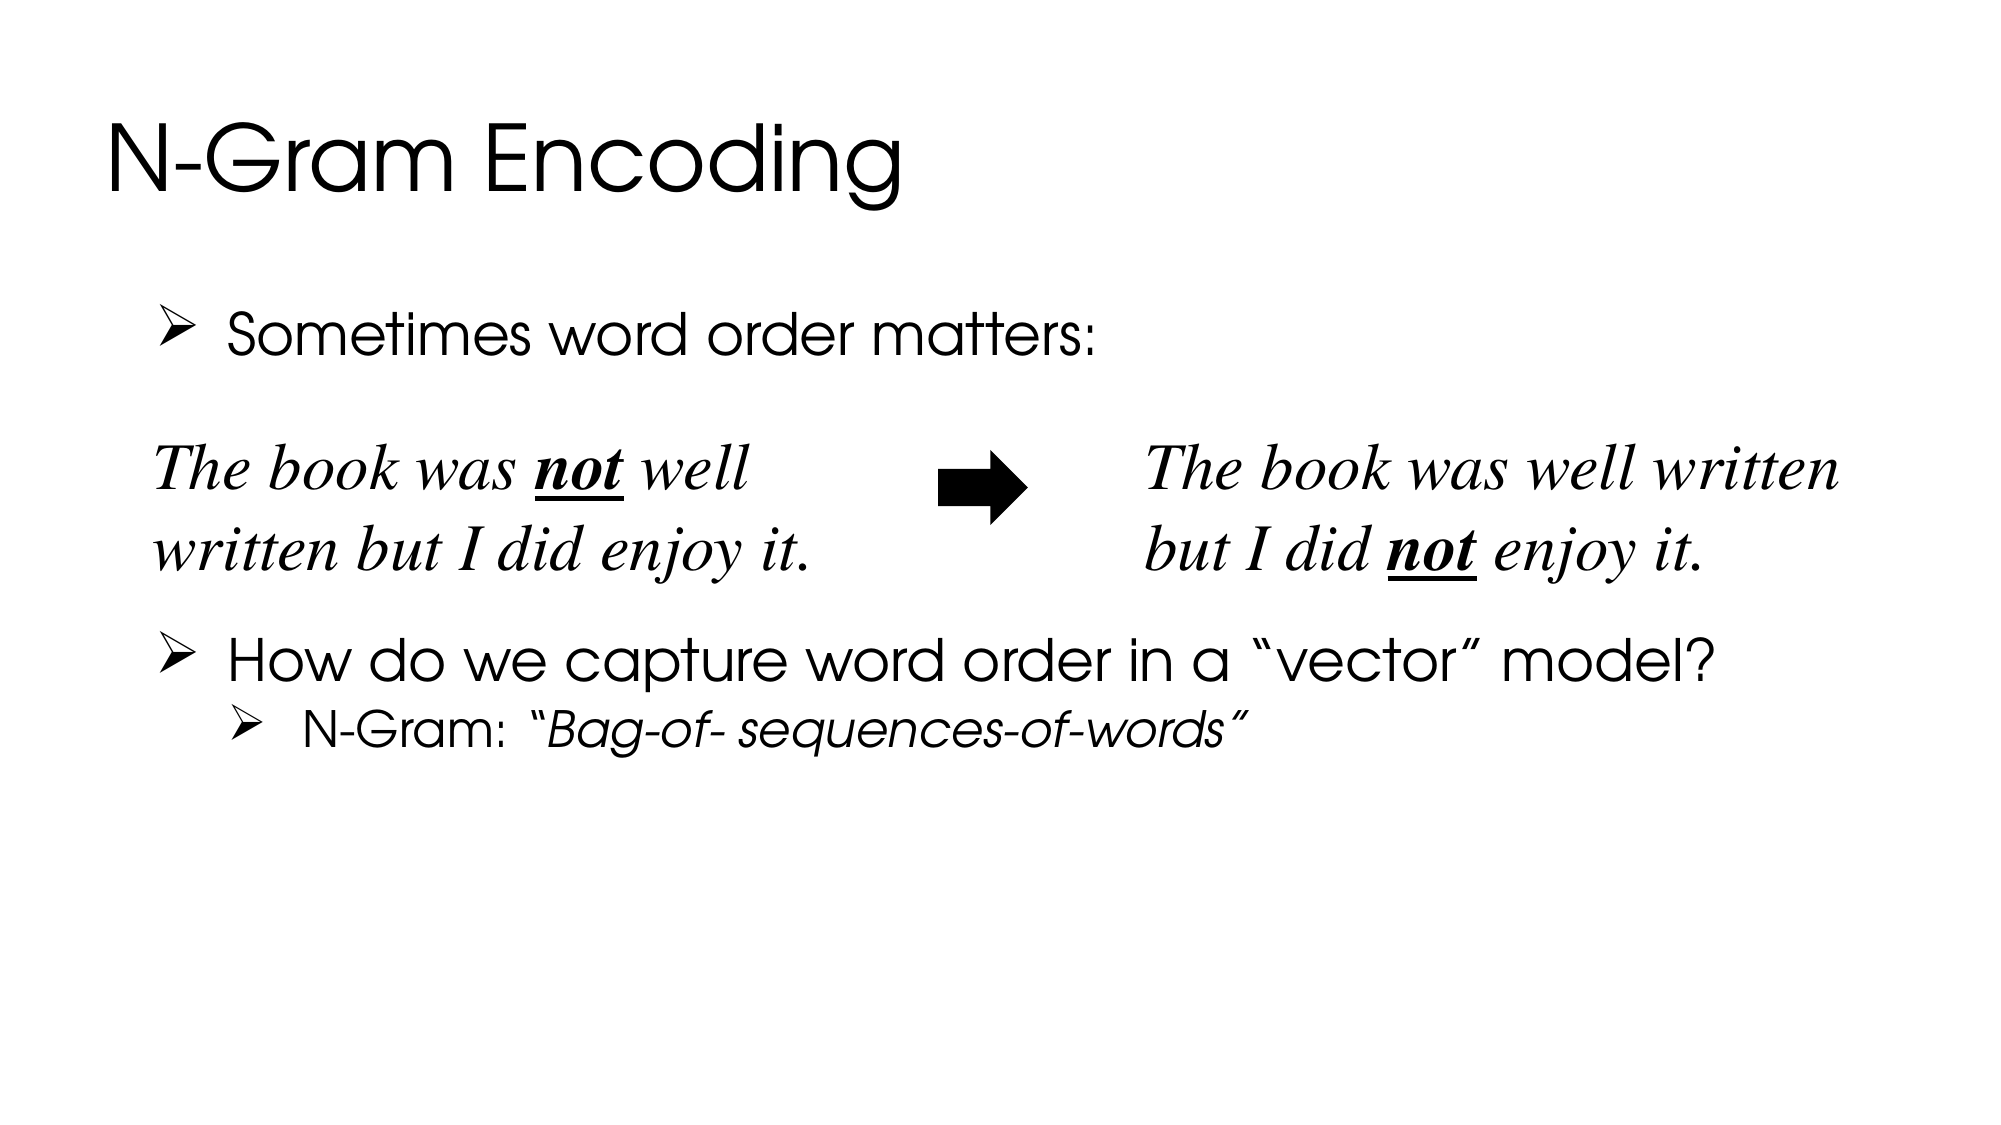

# N-Gram Encoding
Sometimes word order matters:

How do we capture word order in a “vector” model?
N-Gram: “Bag-of- sequences-of-words”
The book was not well written but I did enjoy it.
The book was well written but I did not enjoy it.